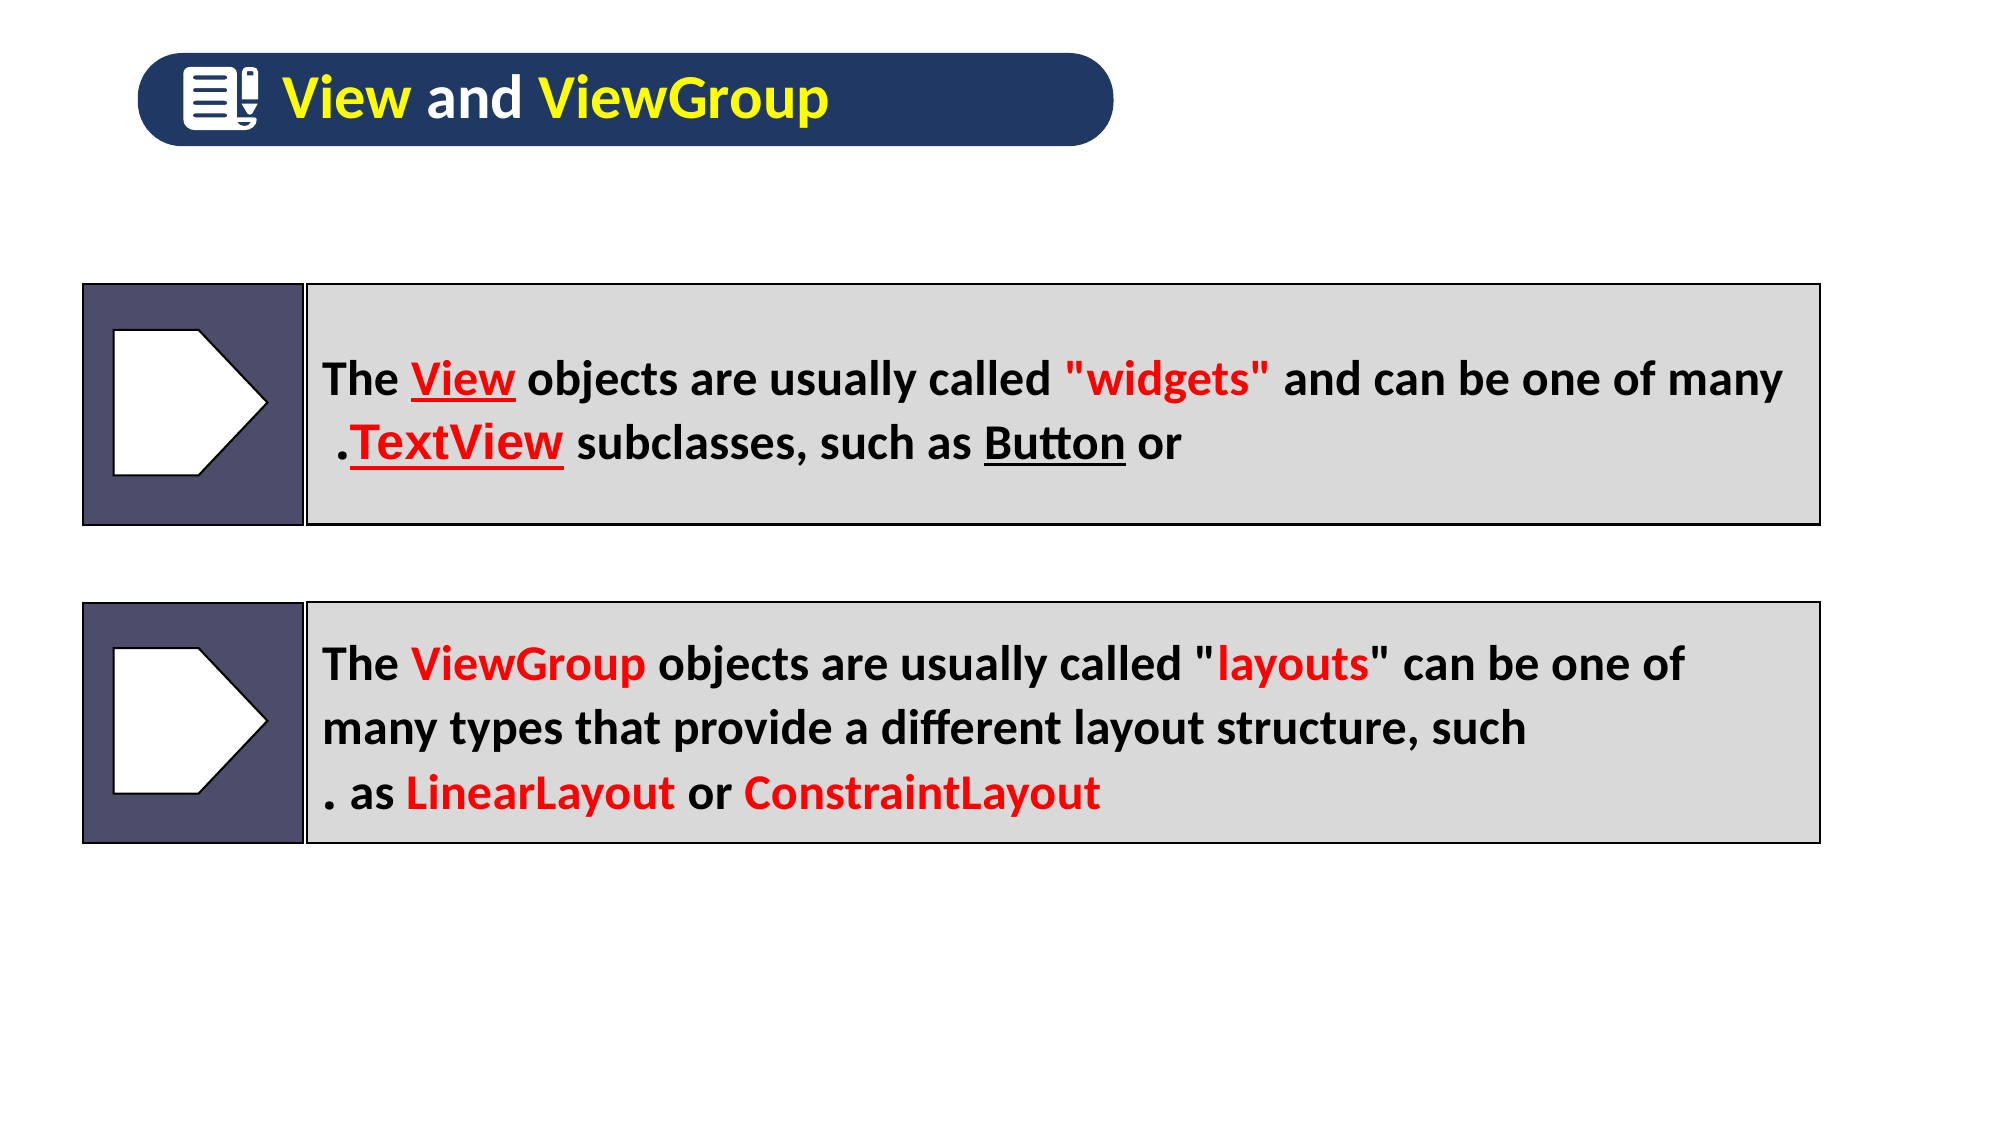

View and ViewGroup

The View objects are usually called "widgets" and can be one of many subclasses, such as Button or TextView.

The ViewGroup objects are usually called "layouts" can be one of many types that provide a different layout structure, such as LinearLayout or ConstraintLayout .